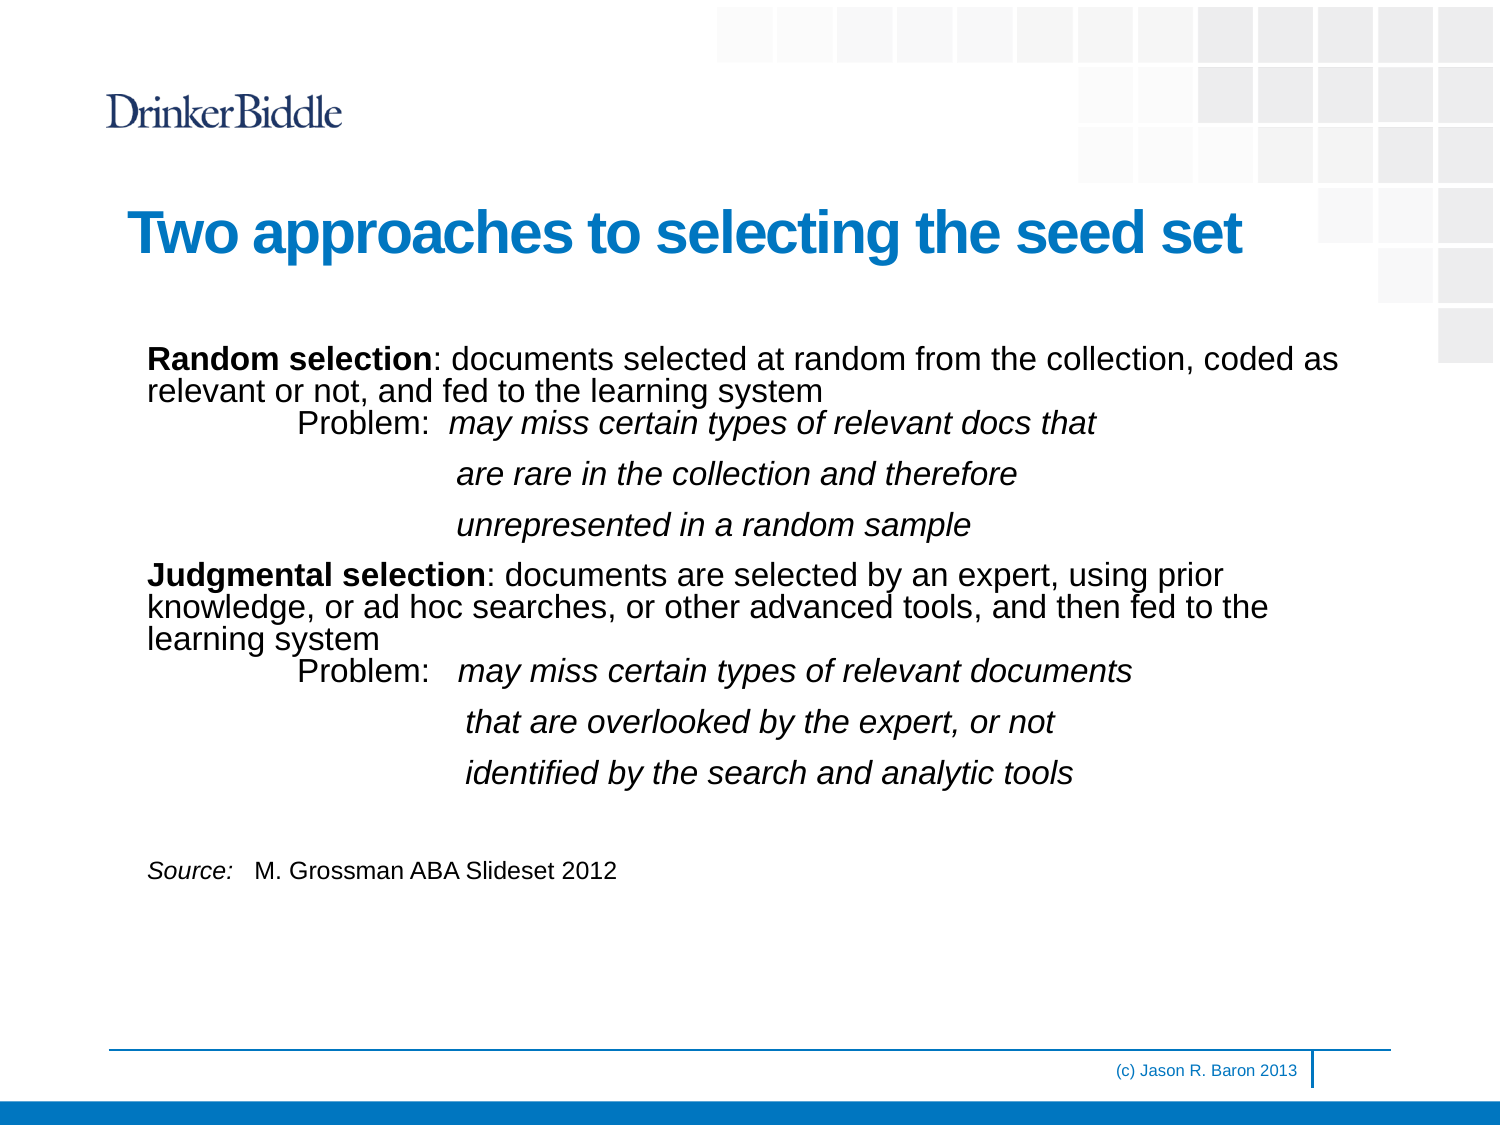

# Two approaches to selecting the seed set
Random selection: documents selected at random from the collection, coded as relevant or not, and fed to the learning system
	Problem:  may miss certain types of relevant docs that
		 are rare in the collection and therefore
		 unrepresented in a random sample
Judgmental selection: documents are selected by an expert, using prior knowledge, or ad hoc searches, or other advanced tools, and then fed to the learning system
	Problem:   may miss certain types of relevant documents
		  that are overlooked by the expert, or not
		  identified by the search and analytic tools

Source:   M. Grossman ABA Slideset 2012
(c) Jason R. Baron 2013